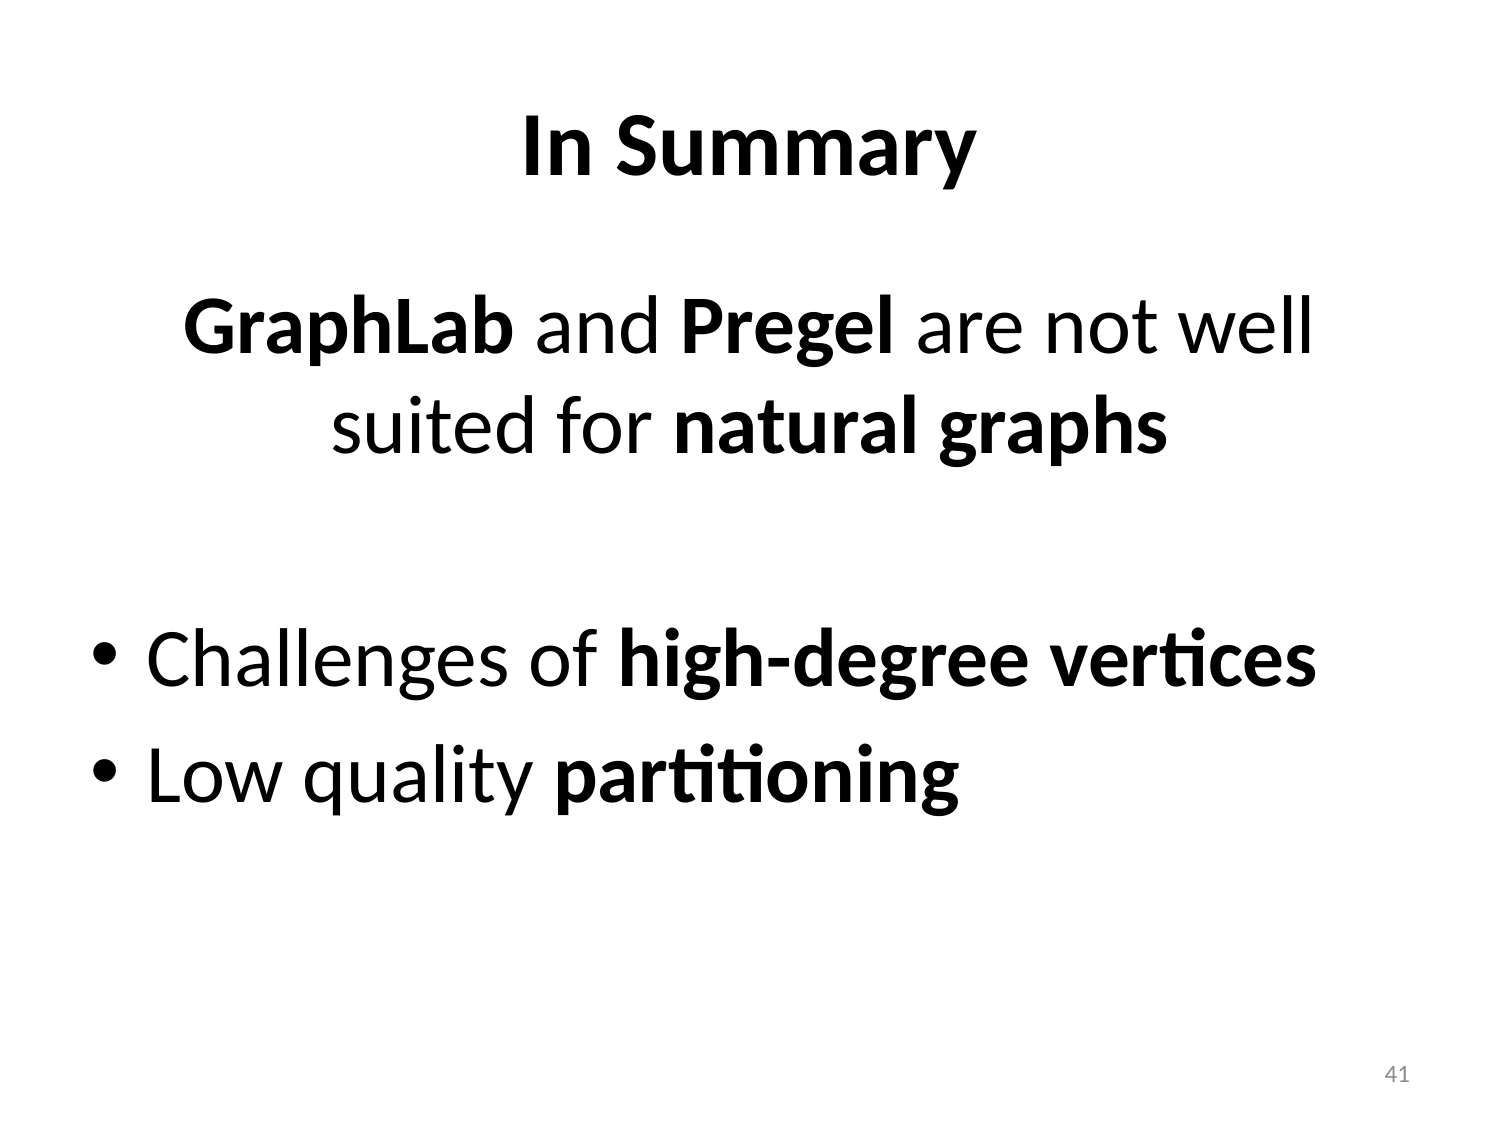

# In Summary
GraphLab and Pregel are not well suited for natural graphs

Challenges of high-degree vertices
Low quality partitioning
41